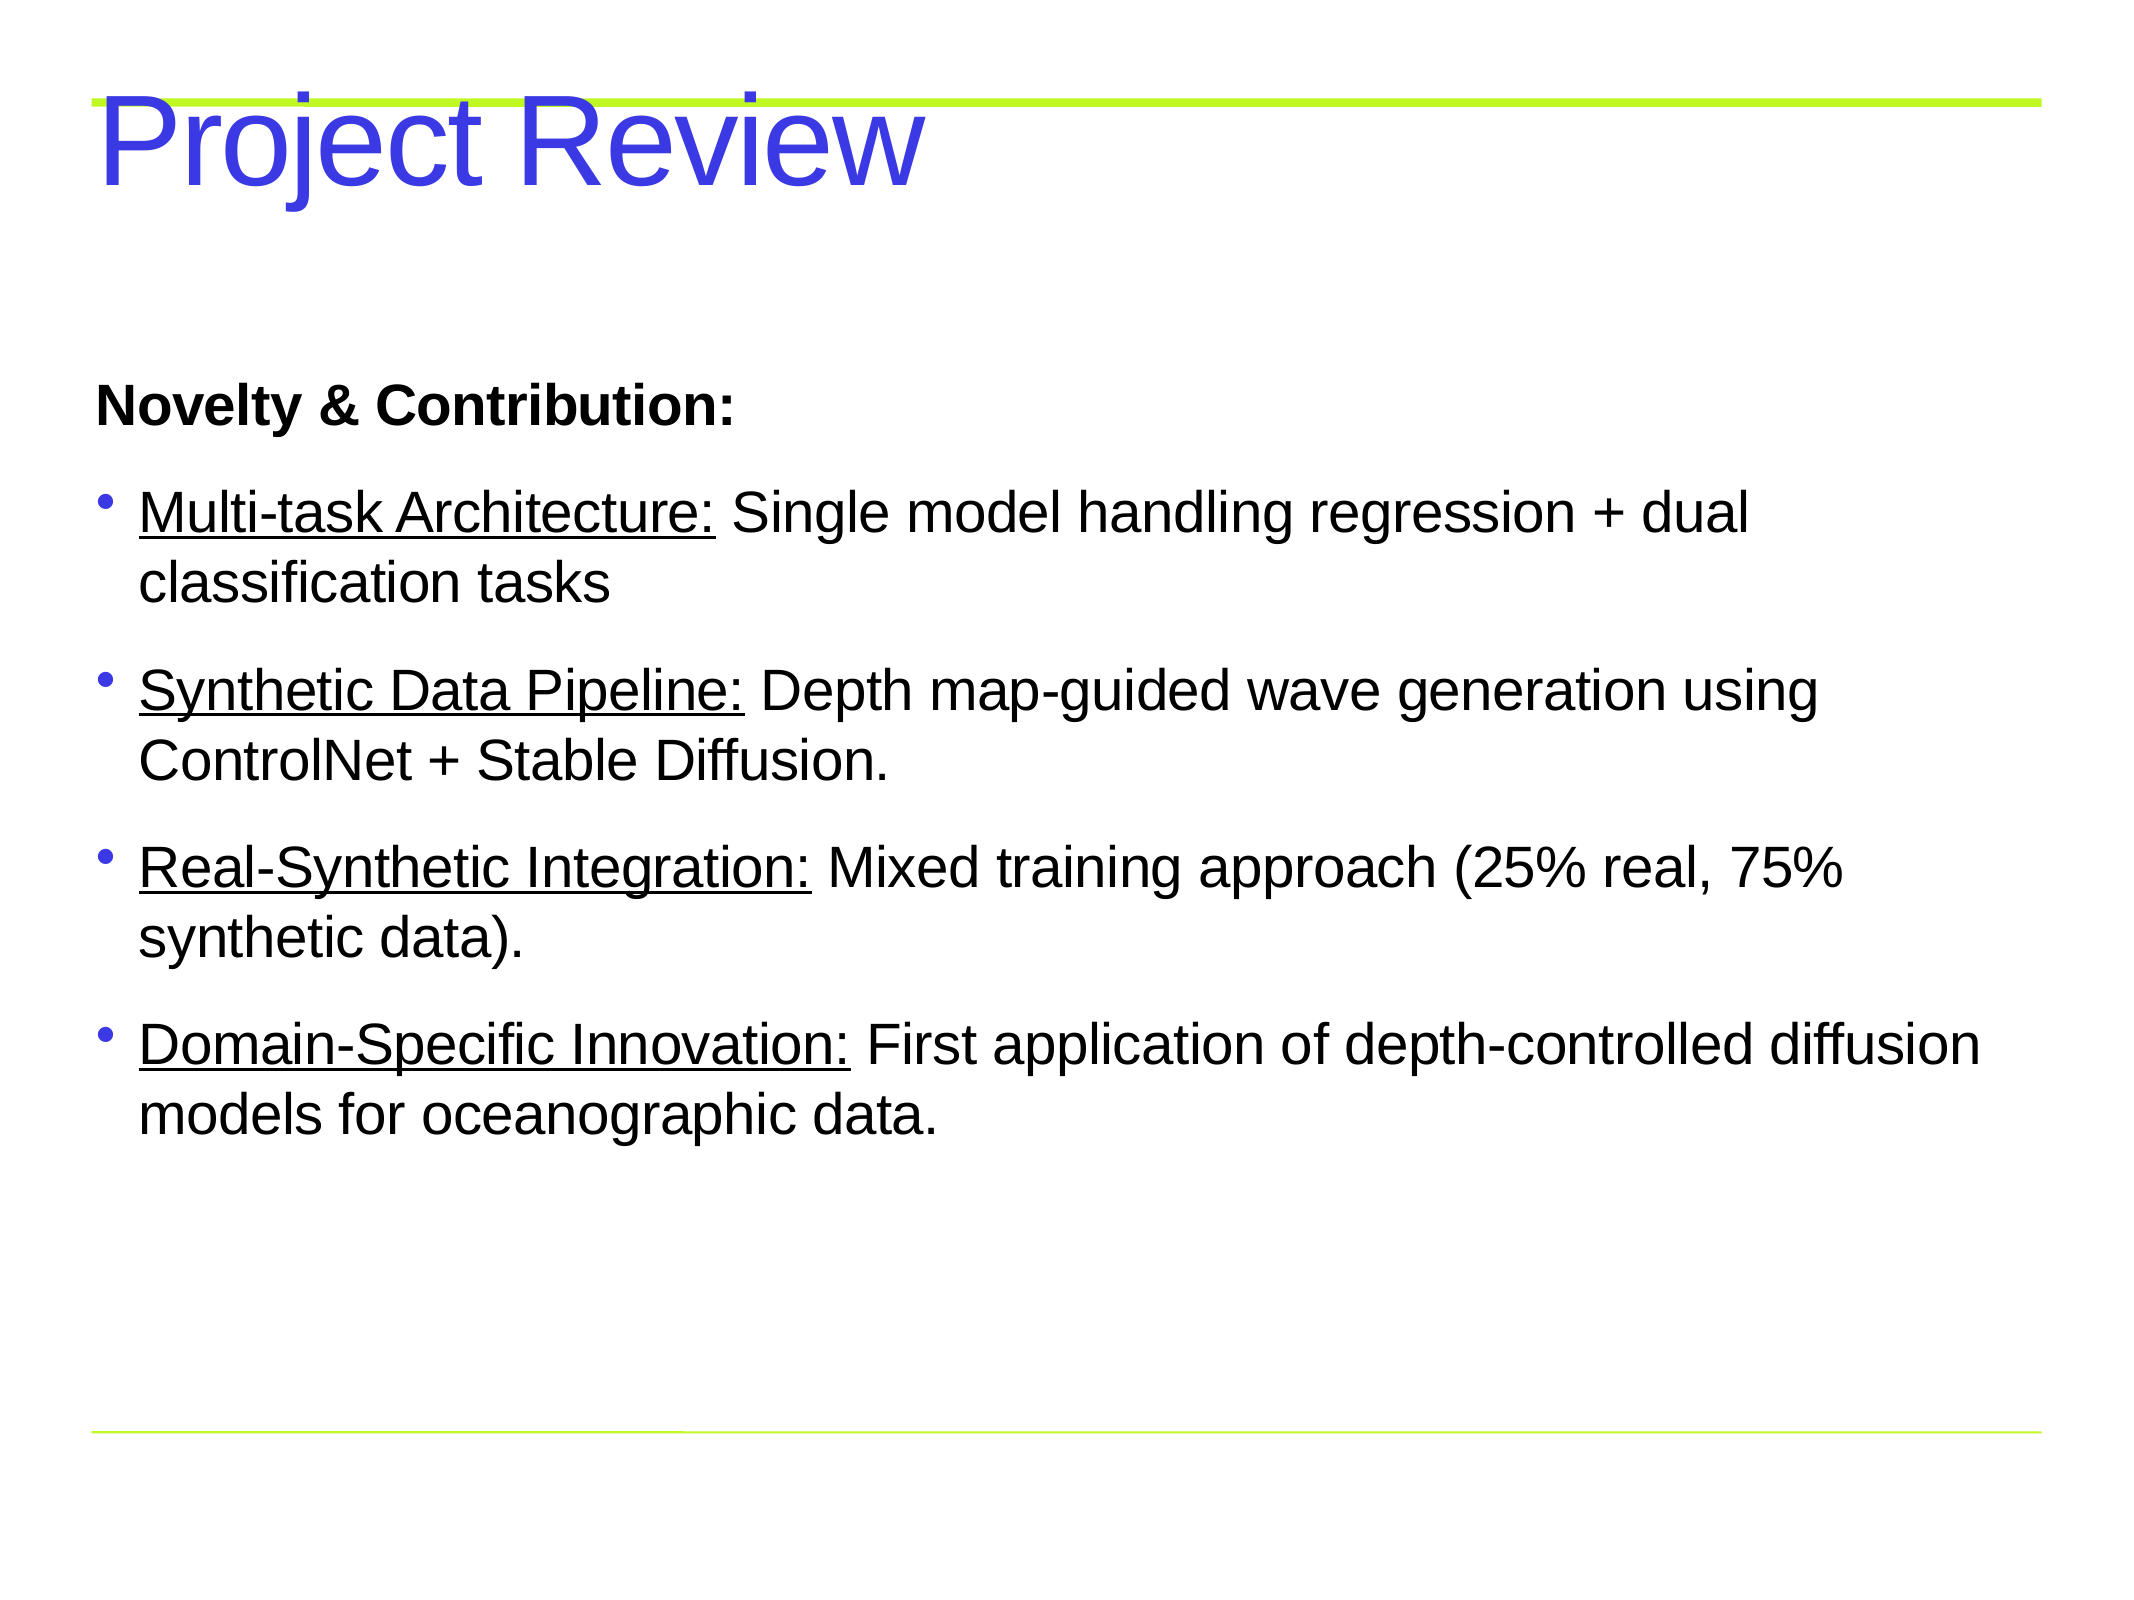

# Project Review
Novelty & Contribution:
Multi-task Architecture: Single model handling regression + dual classification tasks
Synthetic Data Pipeline: Depth map-guided wave generation using ControlNet + Stable Diffusion.
Real-Synthetic Integration: Mixed training approach (25% real, 75% synthetic data).
Domain-Specific Innovation: First application of depth-controlled diffusion models for oceanographic data.